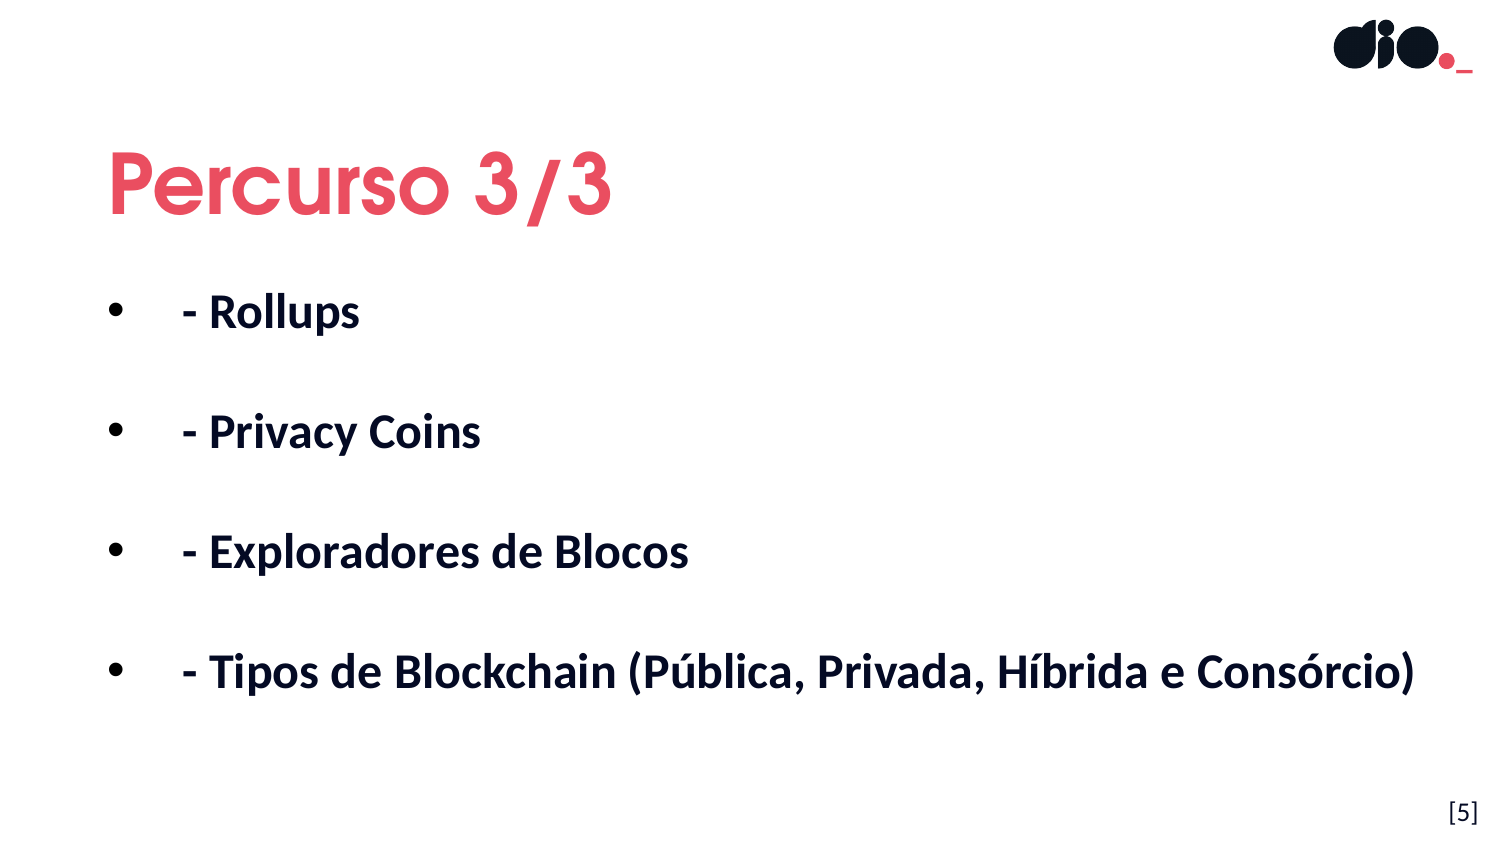

Percurso 3/3
- Rollups
- Privacy Coins
- Exploradores de Blocos
- Tipos de Blockchain (Pública, Privada, Híbrida e Consórcio)
[5]